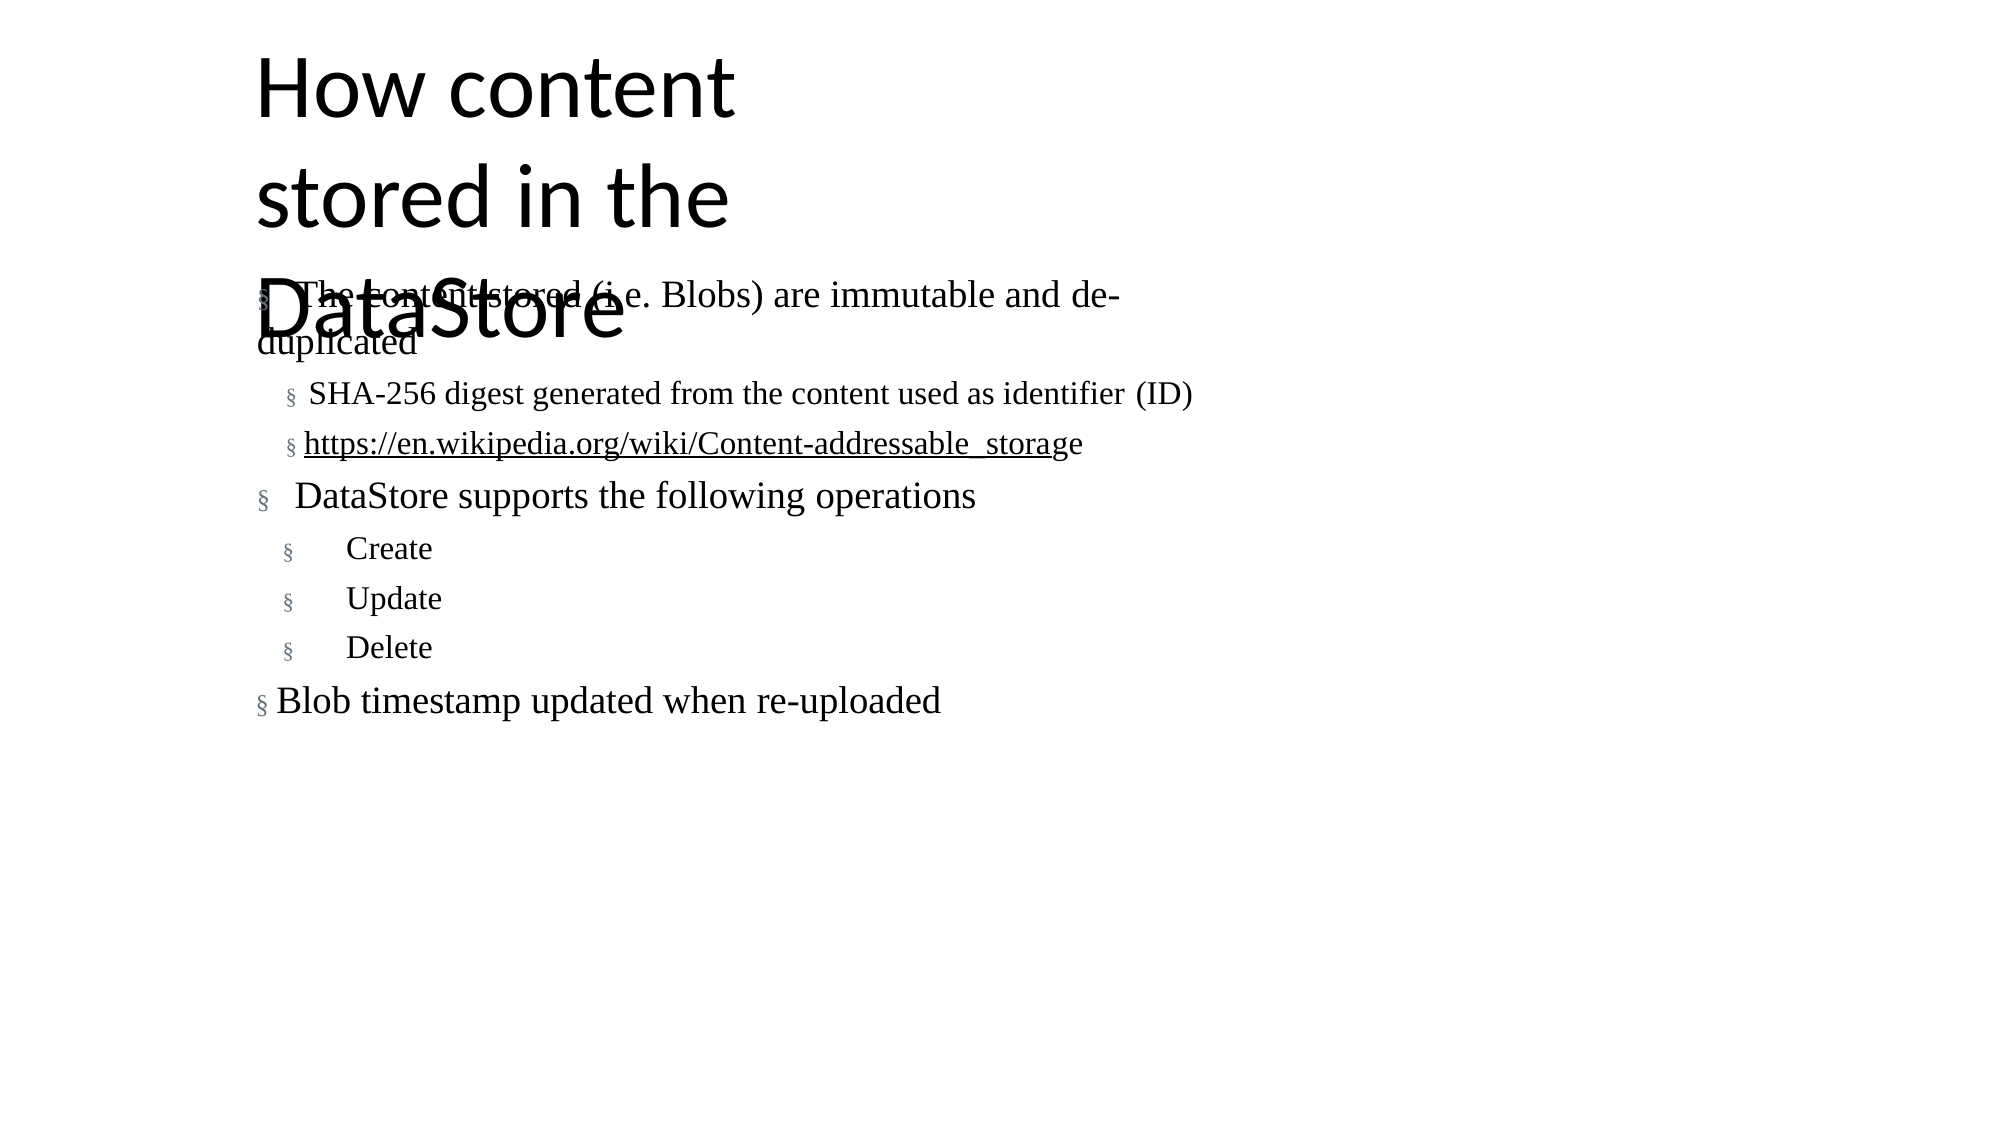

# How content stored in the DataStore
§	The content stored (i.e. Blobs) are immutable and de-duplicated
§ SHA-256 digest generated from the content used as identifier (ID)
§ https://en.wikipedia.org/wiki/Content-addressable_storage
§	DataStore supports the following operations
§	Create
§	Update
§	Delete
§ Blob timestamp updated when re-uploaded
' 2017 Adobe Systems Incorporated. All Rights Reserved. Adobe Confidential.
158
' 2017 Adobe Systems Incorporated. All Rights Reserved. Adobe Confidential.
' 2016 Adobe Systems Incorporated. All Rights Reserved. Adobe Confidential.